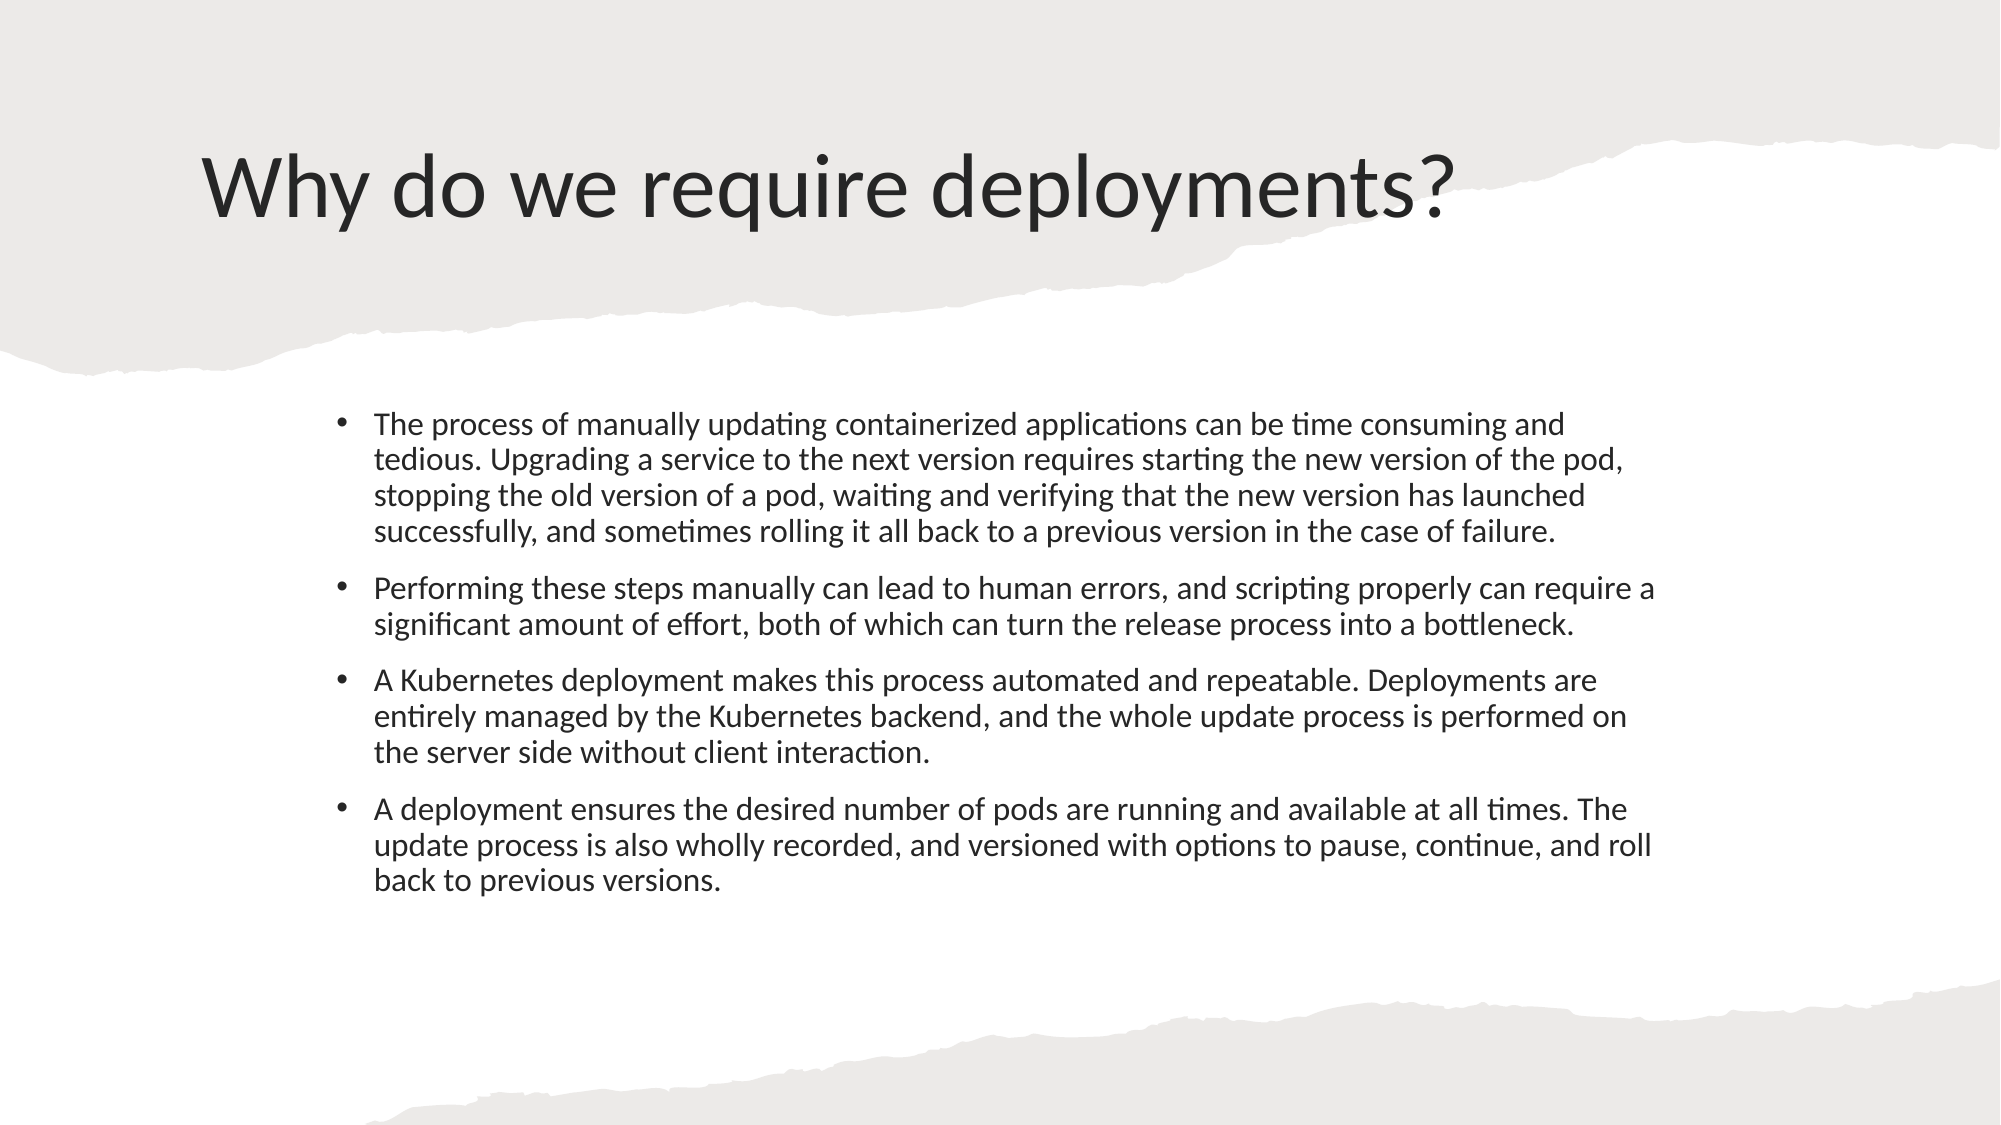

# Why do we require deployments?
The process of manually updating containerized applications can be time consuming and tedious. Upgrading a service to the next version requires starting the new version of the pod, stopping the old version of a pod, waiting and verifying that the new version has launched successfully, and sometimes rolling it all back to a previous version in the case of failure.
Performing these steps manually can lead to human errors, and scripting properly can require a significant amount of effort, both of which can turn the release process into a bottleneck.
A Kubernetes deployment makes this process automated and repeatable. Deployments are entirely managed by the Kubernetes backend, and the whole update process is performed on the server side without client interaction.
A deployment ensures the desired number of pods are running and available at all times. The update process is also wholly recorded, and versioned with options to pause, continue, and roll back to previous versions.